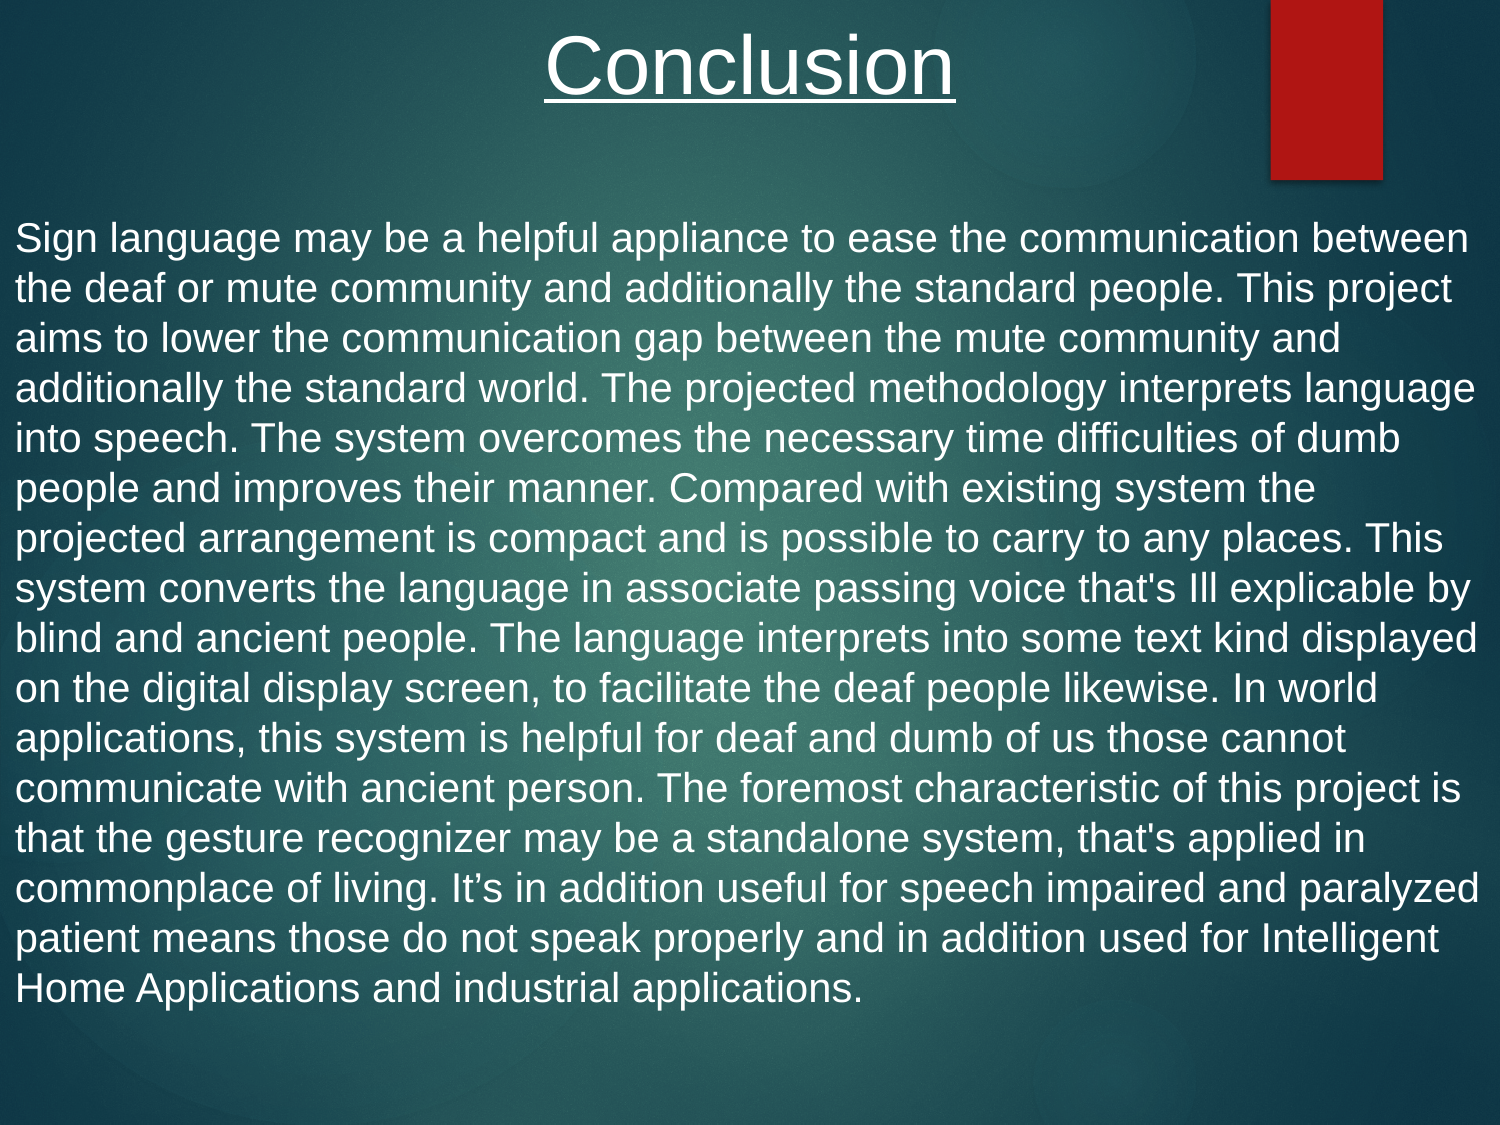

Conclusion

Sign language may be a helpful appliance to ease the communication between the deaf or mute community and additionally the standard people. This project aims to lower the communication gap between the mute community and additionally the standard world. The projected methodology interprets language into speech. The system overcomes the necessary time difficulties of dumb people and improves their manner. Compared with existing system the projected arrangement is compact and is possible to carry to any places. This system converts the language in associate passing voice that's Ill explicable by blind and ancient people. The language interprets into some text kind displayed on the digital display screen, to facilitate the deaf people likewise. In world applications, this system is helpful for deaf and dumb of us those cannot communicate with ancient person. The foremost characteristic of this project is that the gesture recognizer may be a standalone system, that's applied in commonplace of living. It’s in addition useful for speech impaired and paralyzed patient means those do not speak properly and in addition used for Intelligent Home Applications and industrial applications.